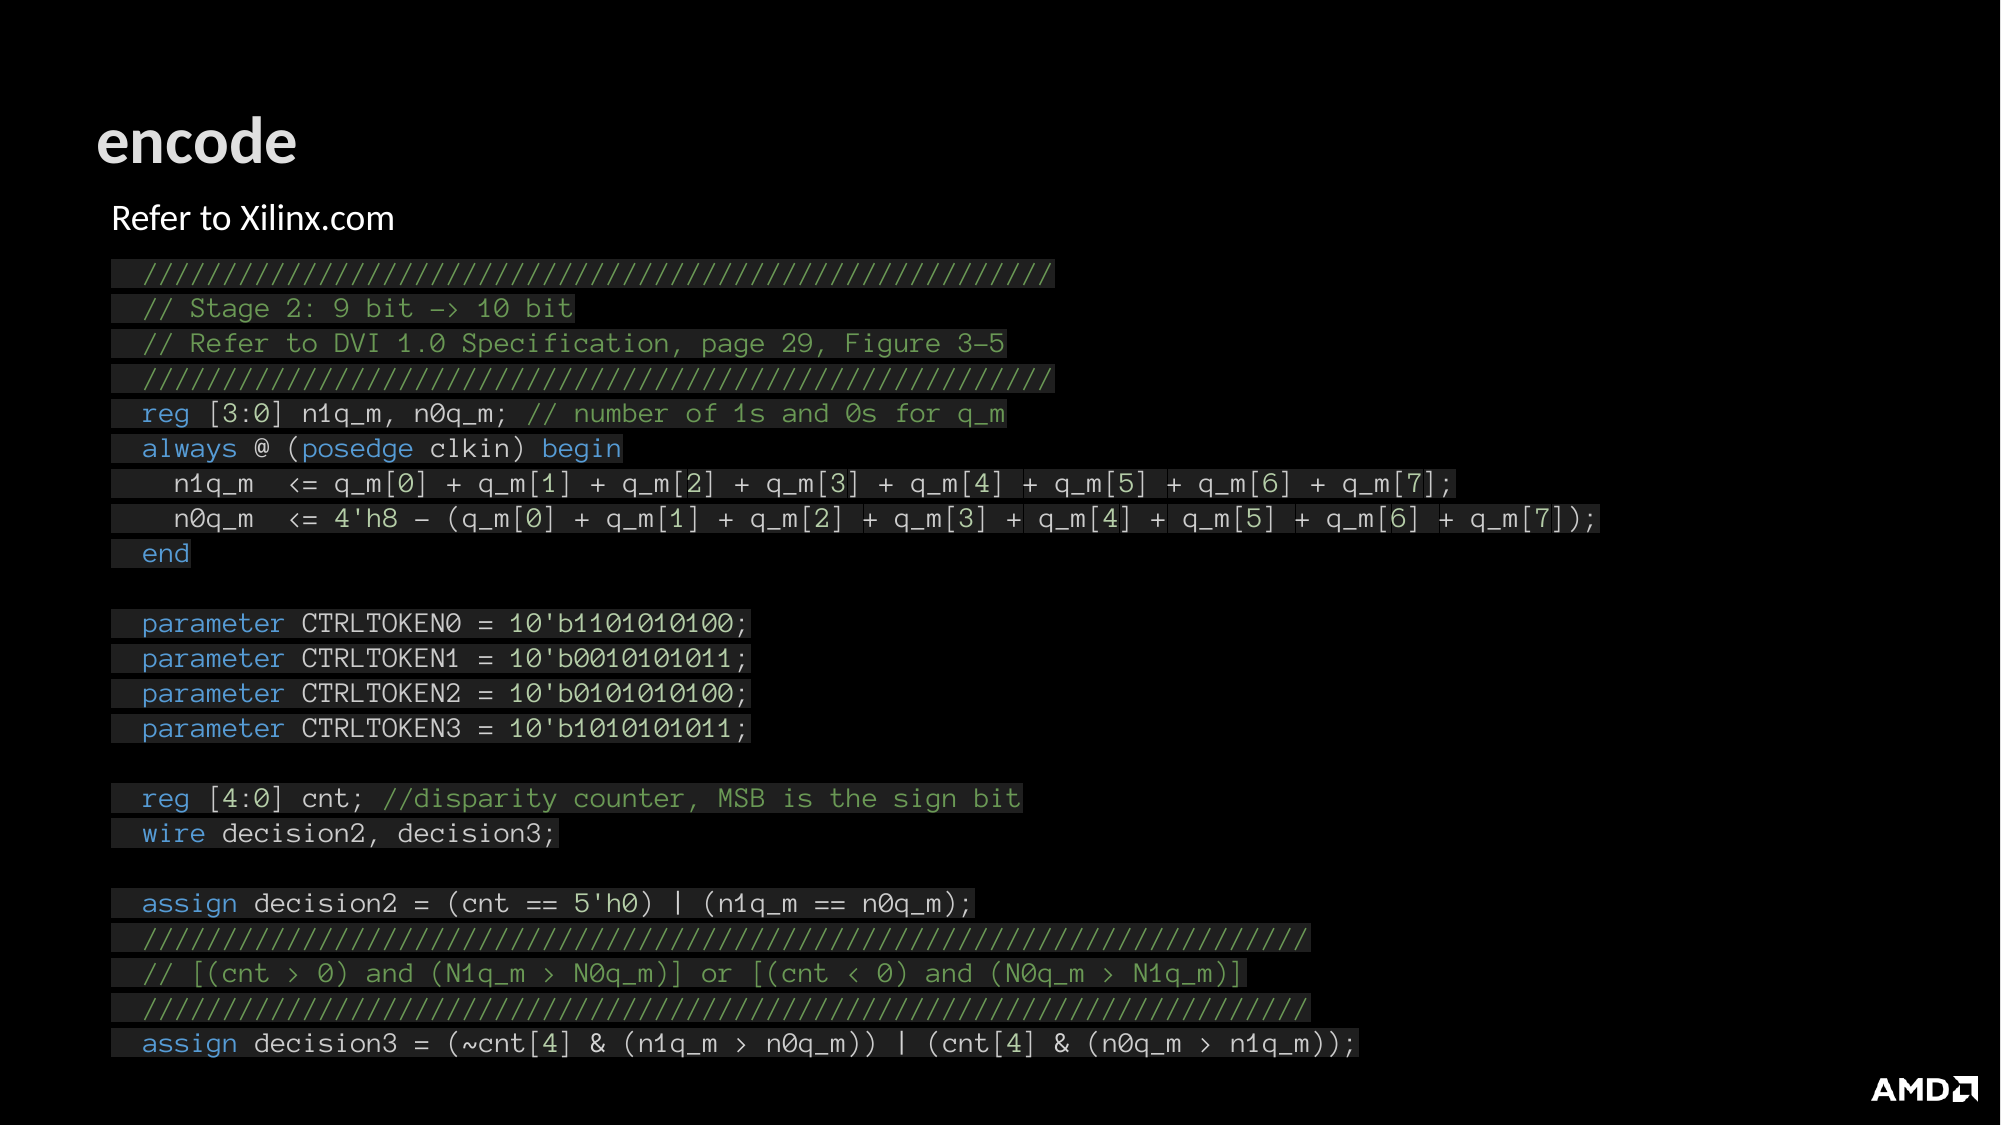

# encode
Refer to Xilinx.com
  /////////////////////////////////////////////////////////
  // Stage 2: 9 bit -> 10 bit
  // Refer to DVI 1.0 Specification, page 29, Figure 3-5
  /////////////////////////////////////////////////////////
  reg [3:0] n1q_m, n0q_m; // number of 1s and 0s for q_m
  always @ (posedge clkin) begin
    n1q_m  <= q_m[0] + q_m[1] + q_m[2] + q_m[3] + q_m[4] + q_m[5] + q_m[6] + q_m[7];
    n0q_m  <= 4'h8 - (q_m[0] + q_m[1] + q_m[2] + q_m[3] + q_m[4] + q_m[5] + q_m[6] + q_m[7]);
  end
  parameter CTRLTOKEN0 = 10'b1101010100;
  parameter CTRLTOKEN1 = 10'b0010101011;
  parameter CTRLTOKEN2 = 10'b0101010100;
  parameter CTRLTOKEN3 = 10'b1010101011;
  reg [4:0] cnt; //disparity counter, MSB is the sign bit
  wire decision2, decision3;
  assign decision2 = (cnt == 5'h0) | (n1q_m == n0q_m);
  /////////////////////////////////////////////////////////////////////////
  // [(cnt > 0) and (N1q_m > N0q_m)] or [(cnt < 0) and (N0q_m > N1q_m)]
  /////////////////////////////////////////////////////////////////////////
  assign decision3 = (~cnt[4] & (n1q_m > n0q_m)) | (cnt[4] & (n0q_m > n1q_m));